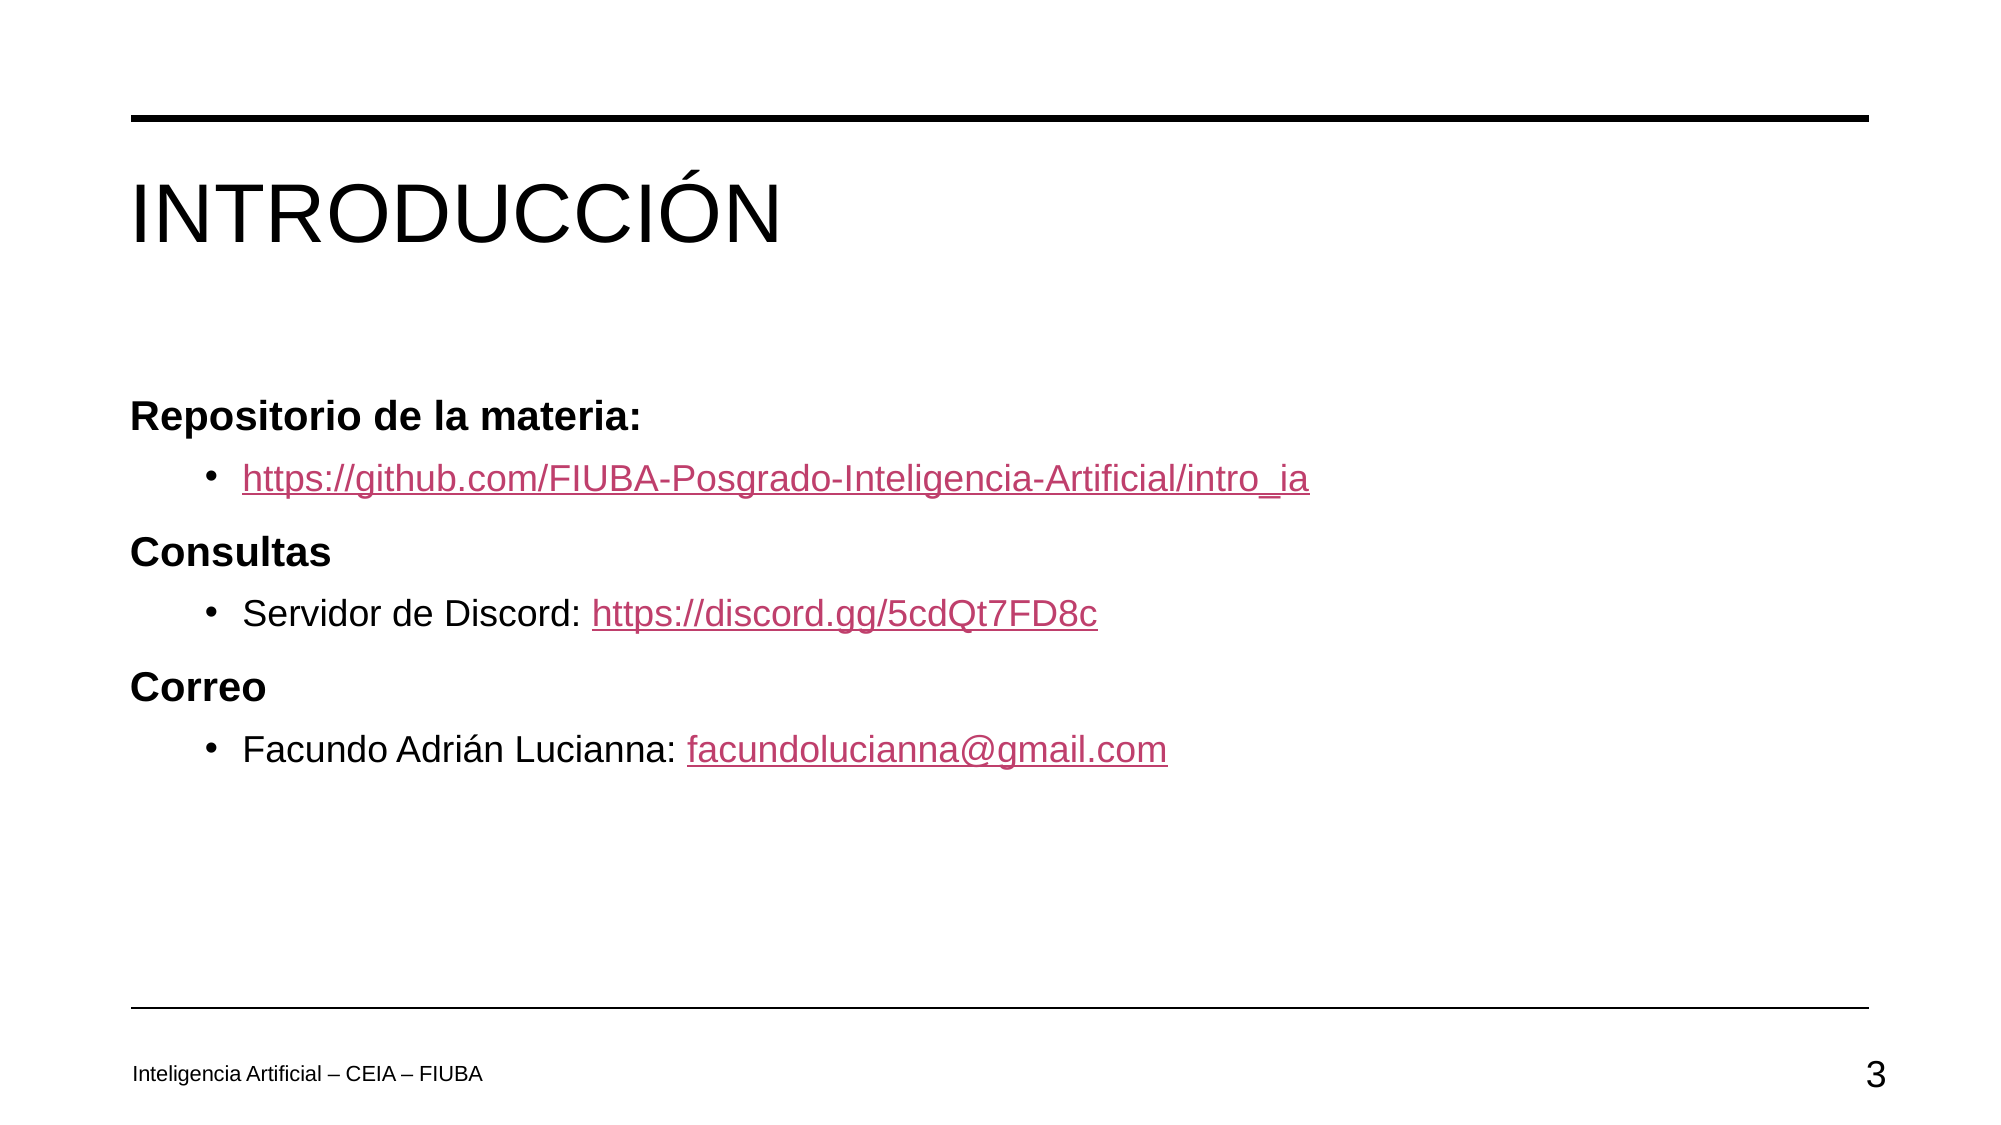

# Introducción
Repositorio de la materia:
https://github.com/FIUBA-Posgrado-Inteligencia-Artificial/intro_ia
Consultas
Servidor de Discord: https://discord.gg/5cdQt7FD8c
Correo
Facundo Adrián Lucianna: facundolucianna@gmail.com
Inteligencia Artificial – CEIA – FIUBA
3